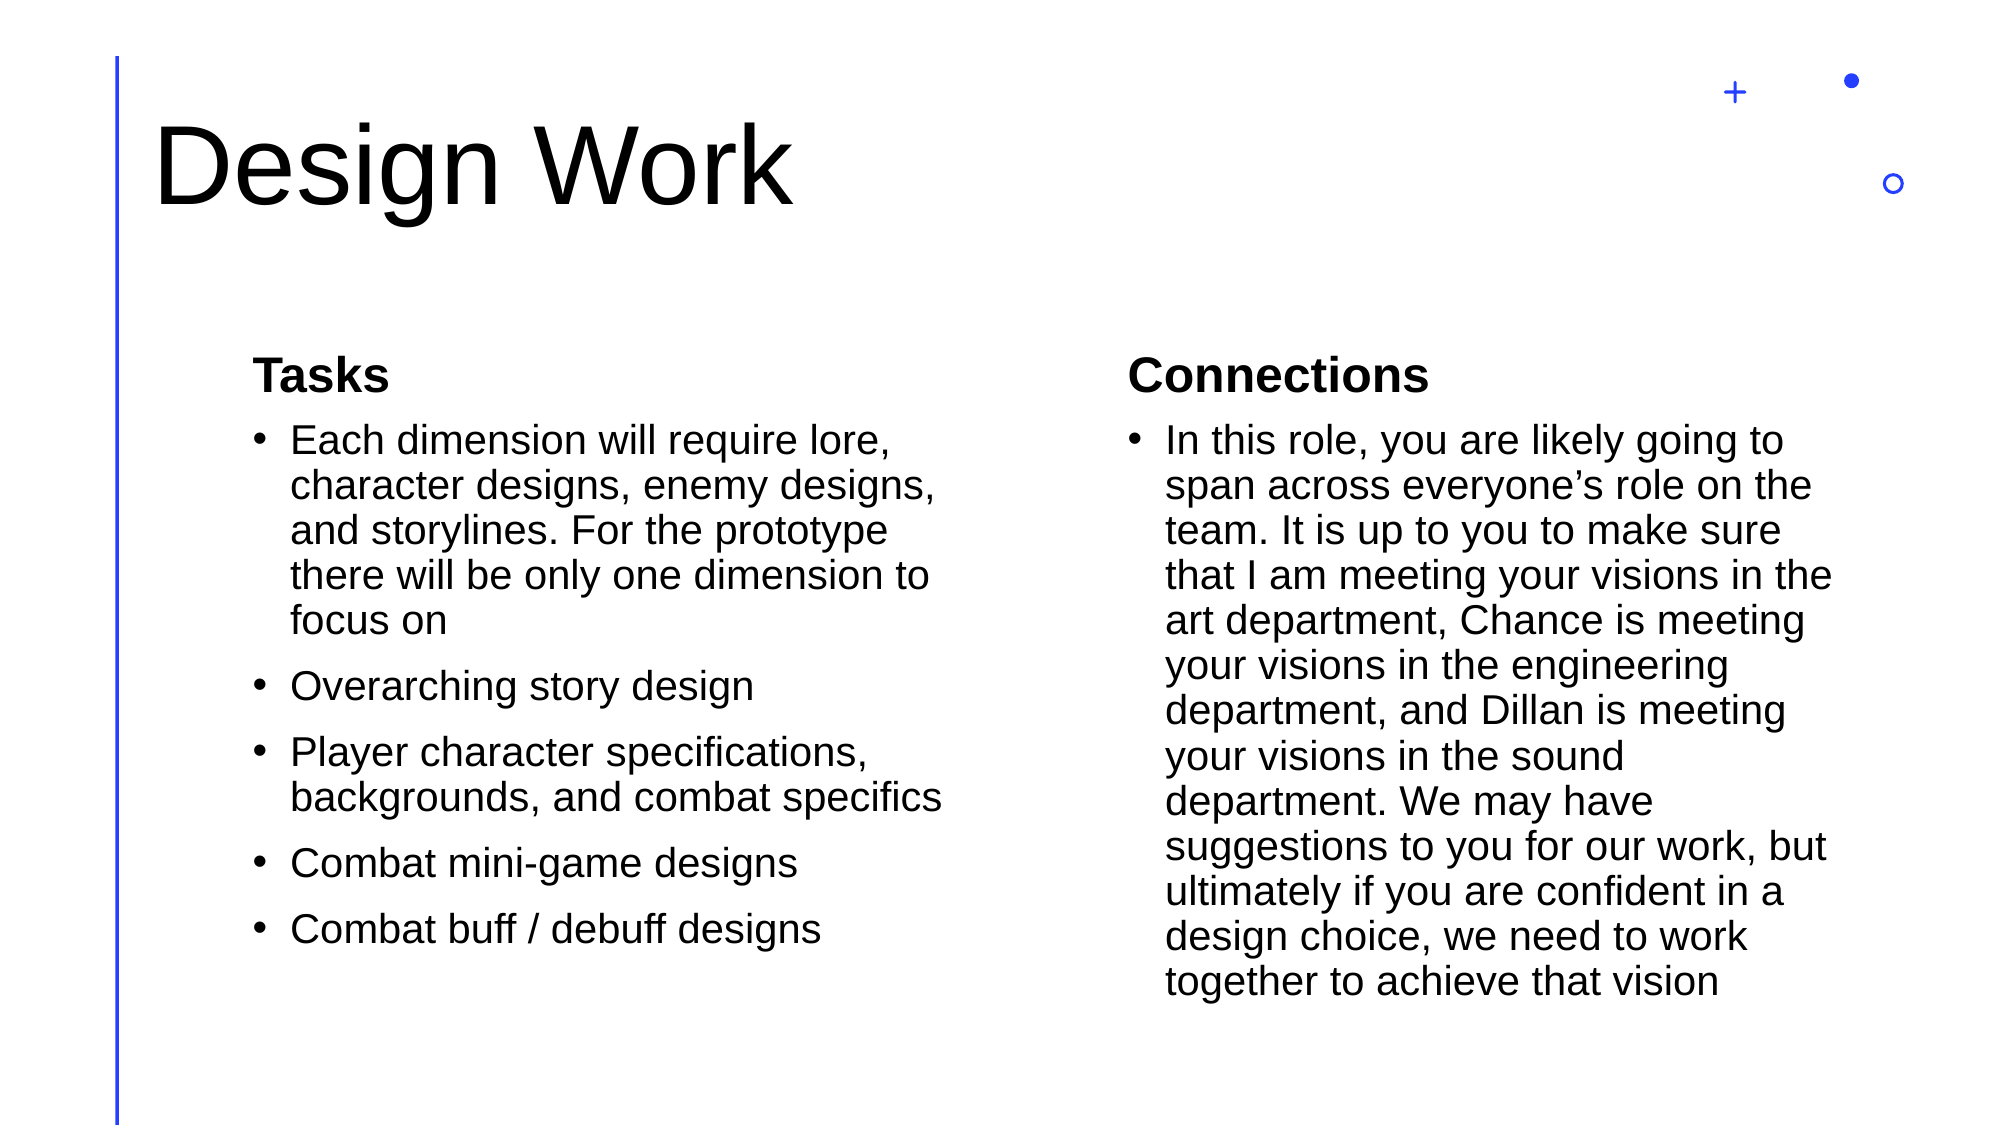

# Design Work
Tasks
Connections
Each dimension will require lore, character designs, enemy designs, and storylines. For the prototype there will be only one dimension to focus on
Overarching story design
Player character specifications, backgrounds, and combat specifics
Combat mini-game designs
Combat buff / debuff designs
In this role, you are likely going to span across everyone’s role on the team. It is up to you to make sure that I am meeting your visions in the art department, Chance is meeting your visions in the engineering department, and Dillan is meeting your visions in the sound department. We may have suggestions to you for our work, but ultimately if you are confident in a design choice, we need to work together to achieve that vision